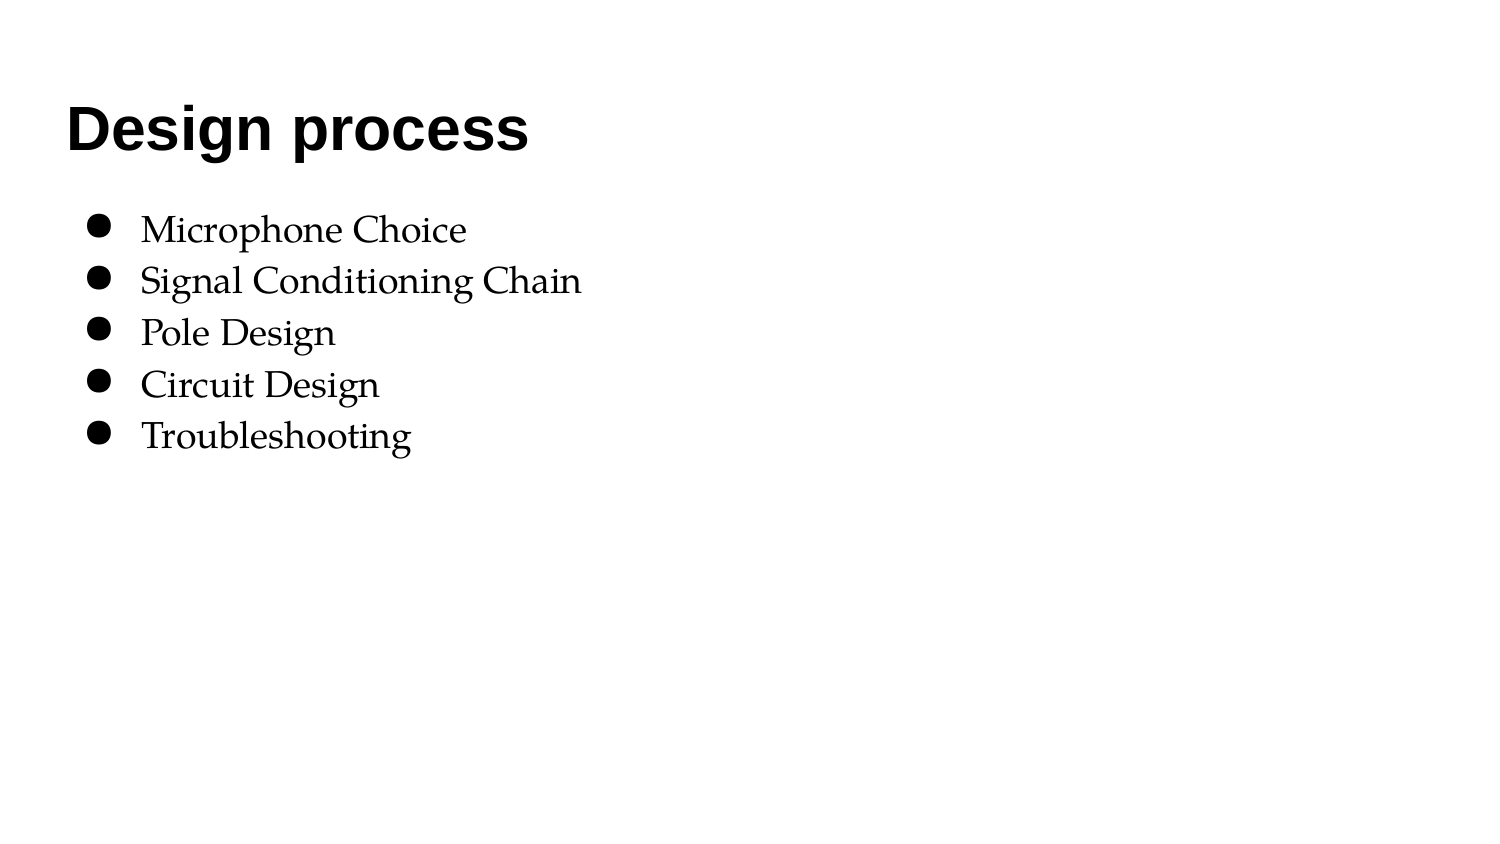

# Design process
Microphone Choice
Signal Conditioning Chain
Pole Design
Circuit Design
Troubleshooting